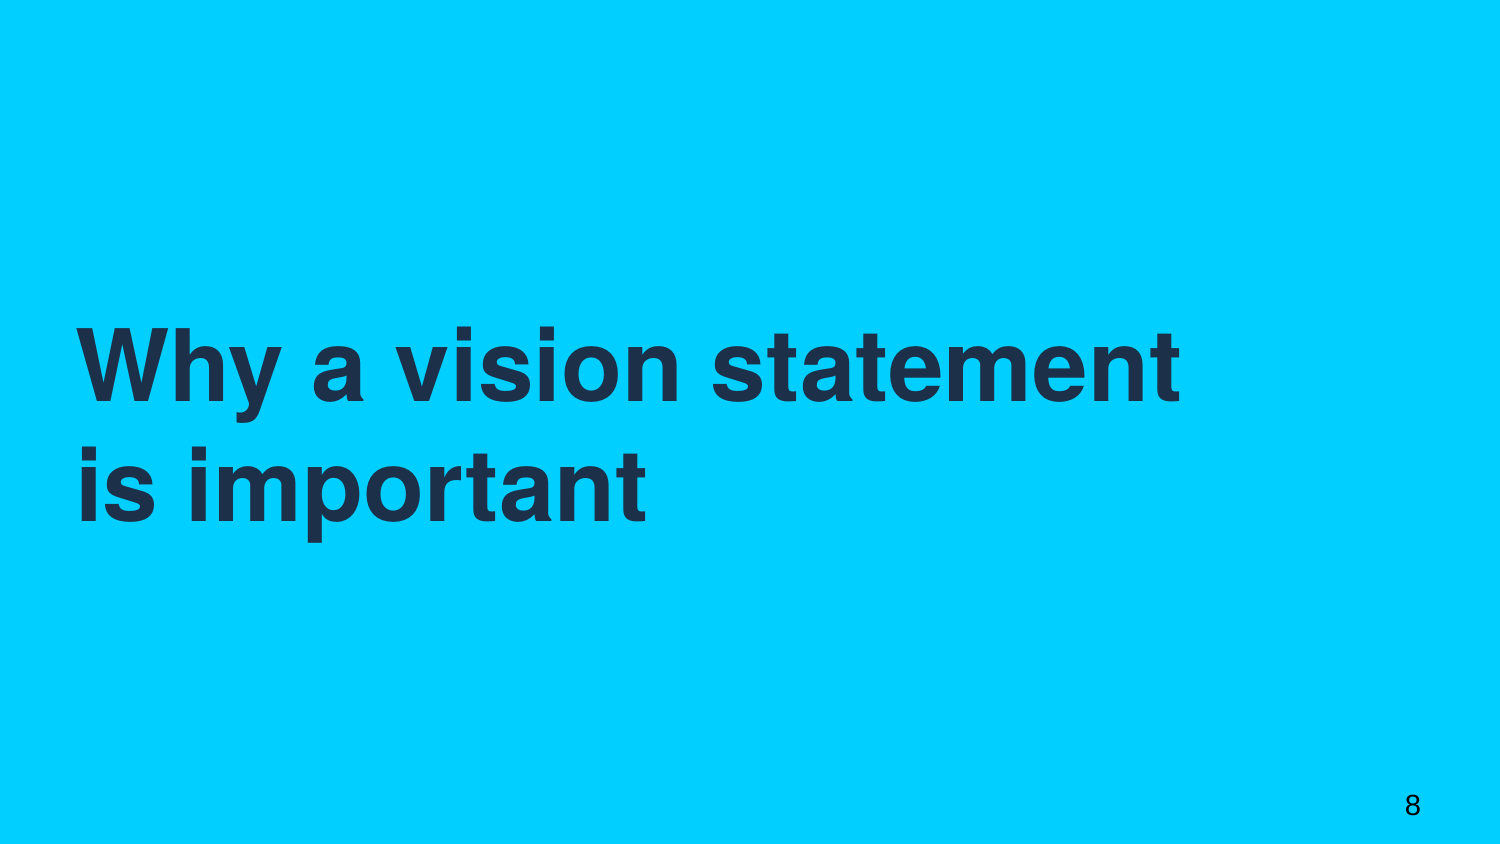

# Why a vision statement is important
8